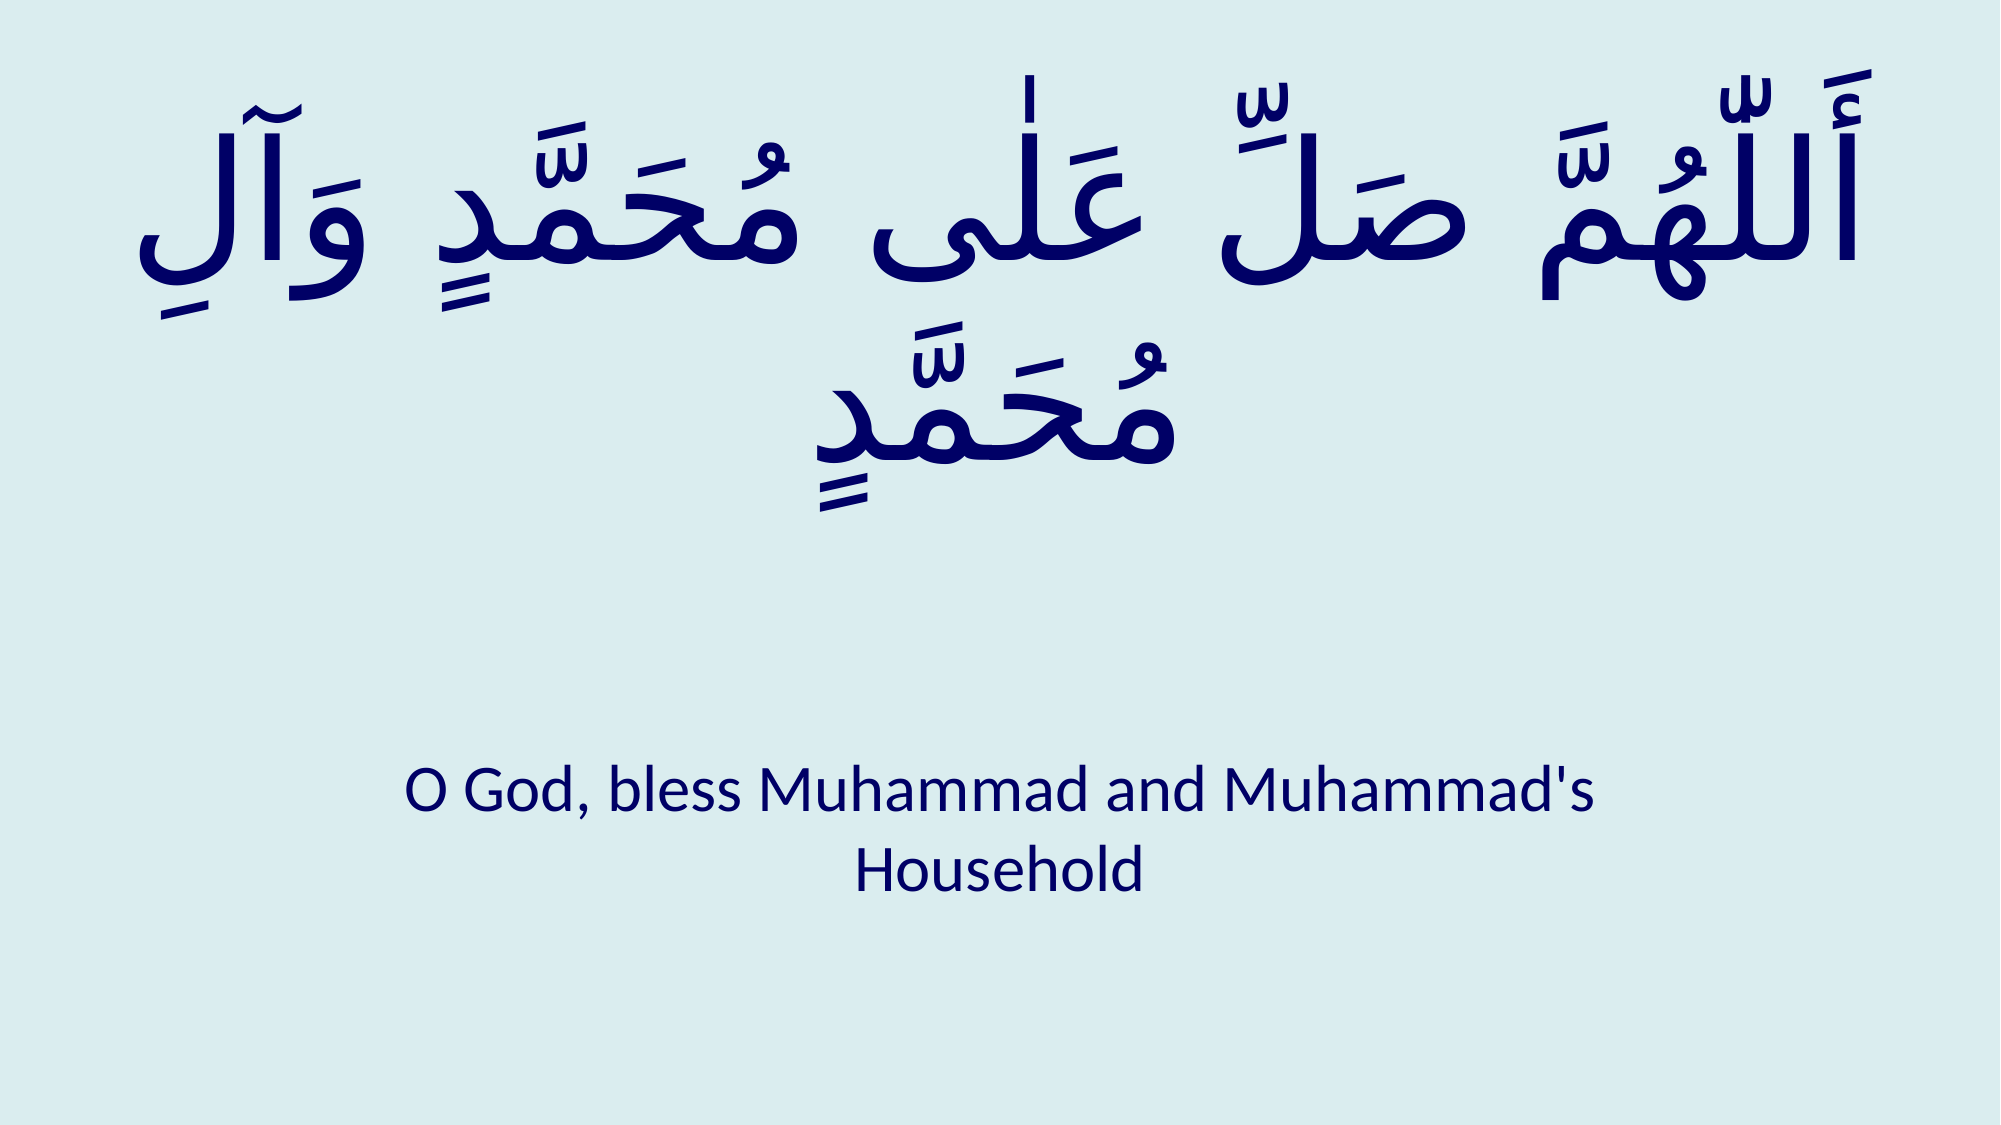

# أَللّٰهُمَّ صَلِّ عَلٰى مُحَمَّدٍ وَآلِ مُحَمَّدٍ
O God, bless Muhammad and Muhammad's Household